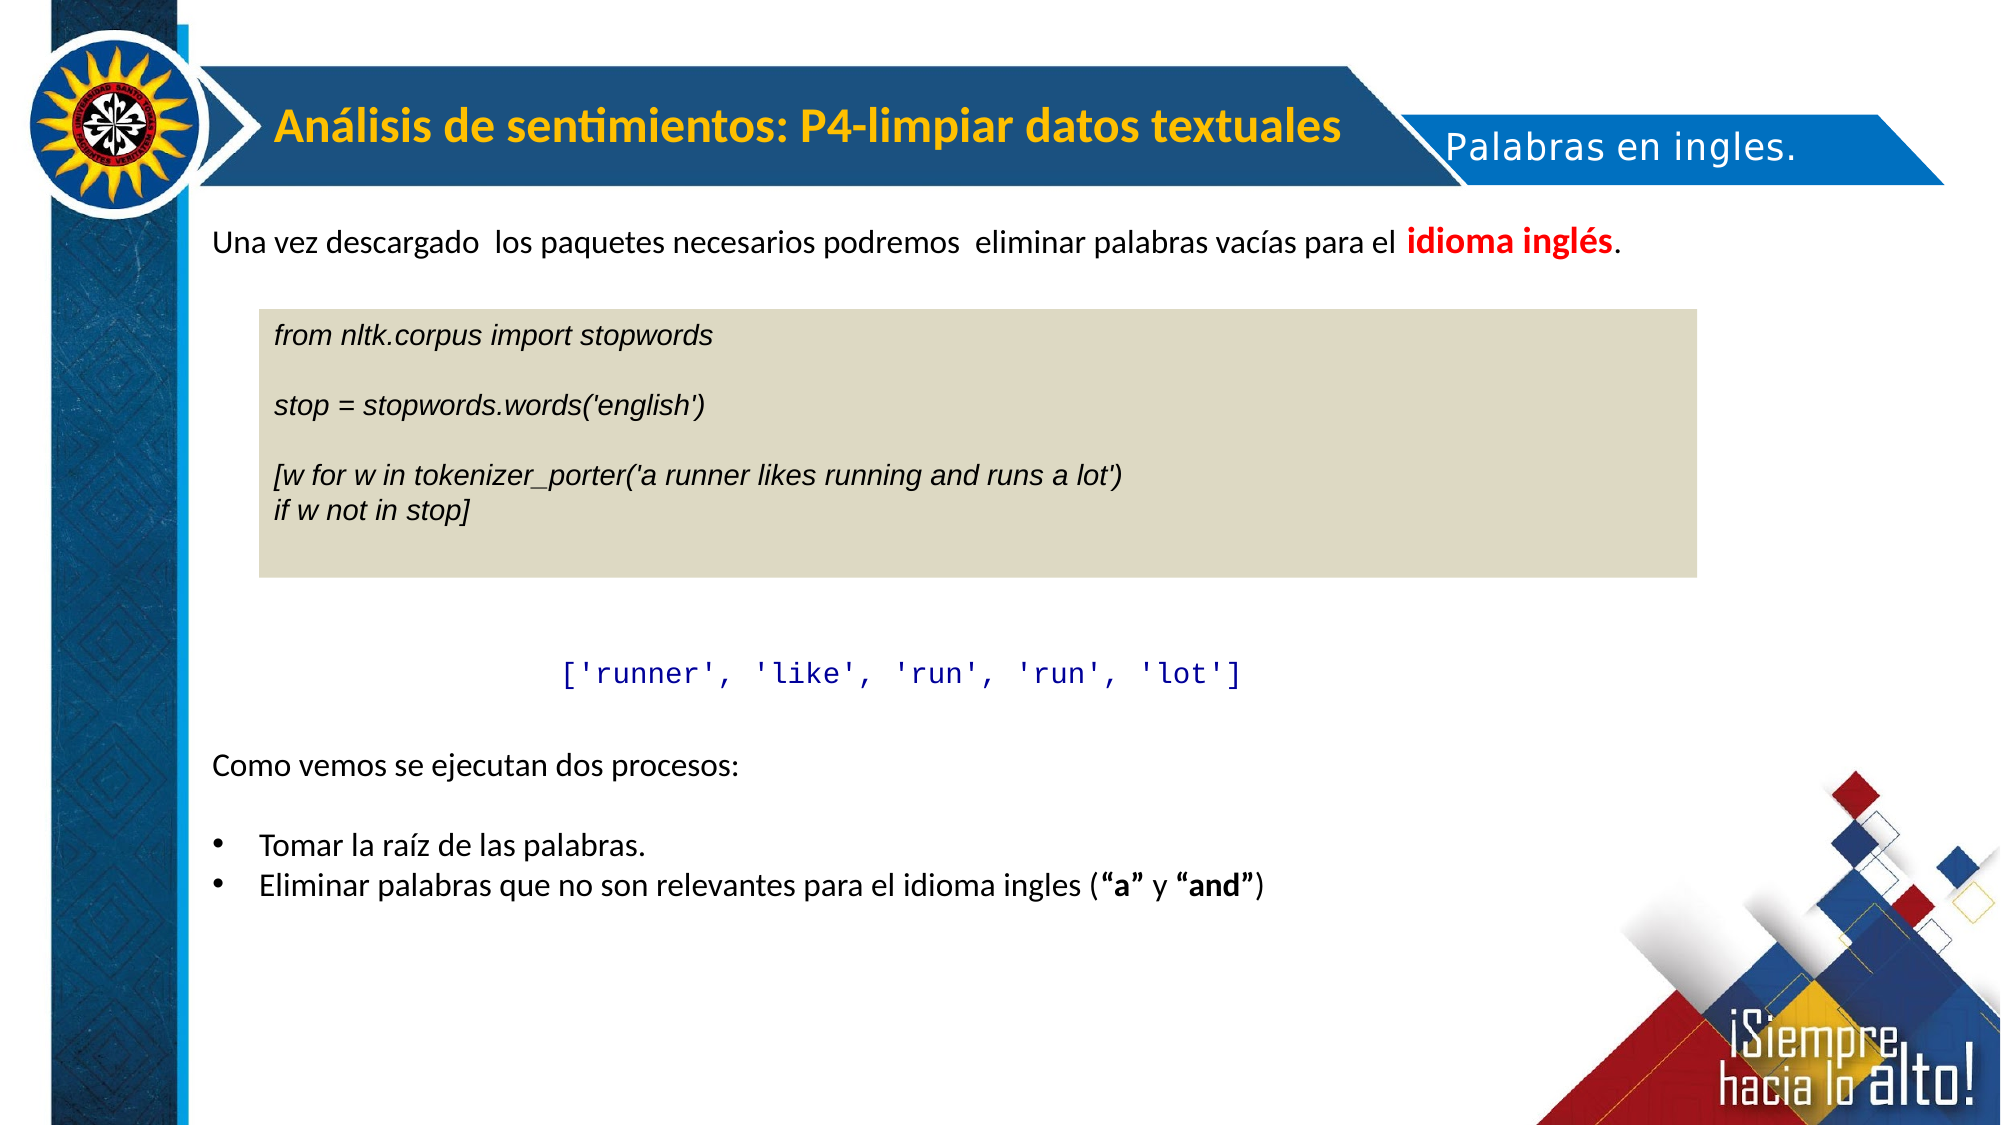

Análisis de sentimientos: P4-limpiar datos textuales

Palabras en ingles.
Una vez descargado  los paquetes necesarios podremos  eliminar palabras vacías para el idioma inglés.
from nltk.corpus import stopwords

stop = stopwords.words('english')

[w for w in tokenizer_porter('a runner likes running and runs a lot')
if w not in stop]
['runner', 'like', 'run', 'run', 'lot']
Como vemos se ejecutan dos procesos:

Tomar la raíz de las palabras.
Eliminar palabras que no son relevantes para el idioma ingles (“a” y “and”)